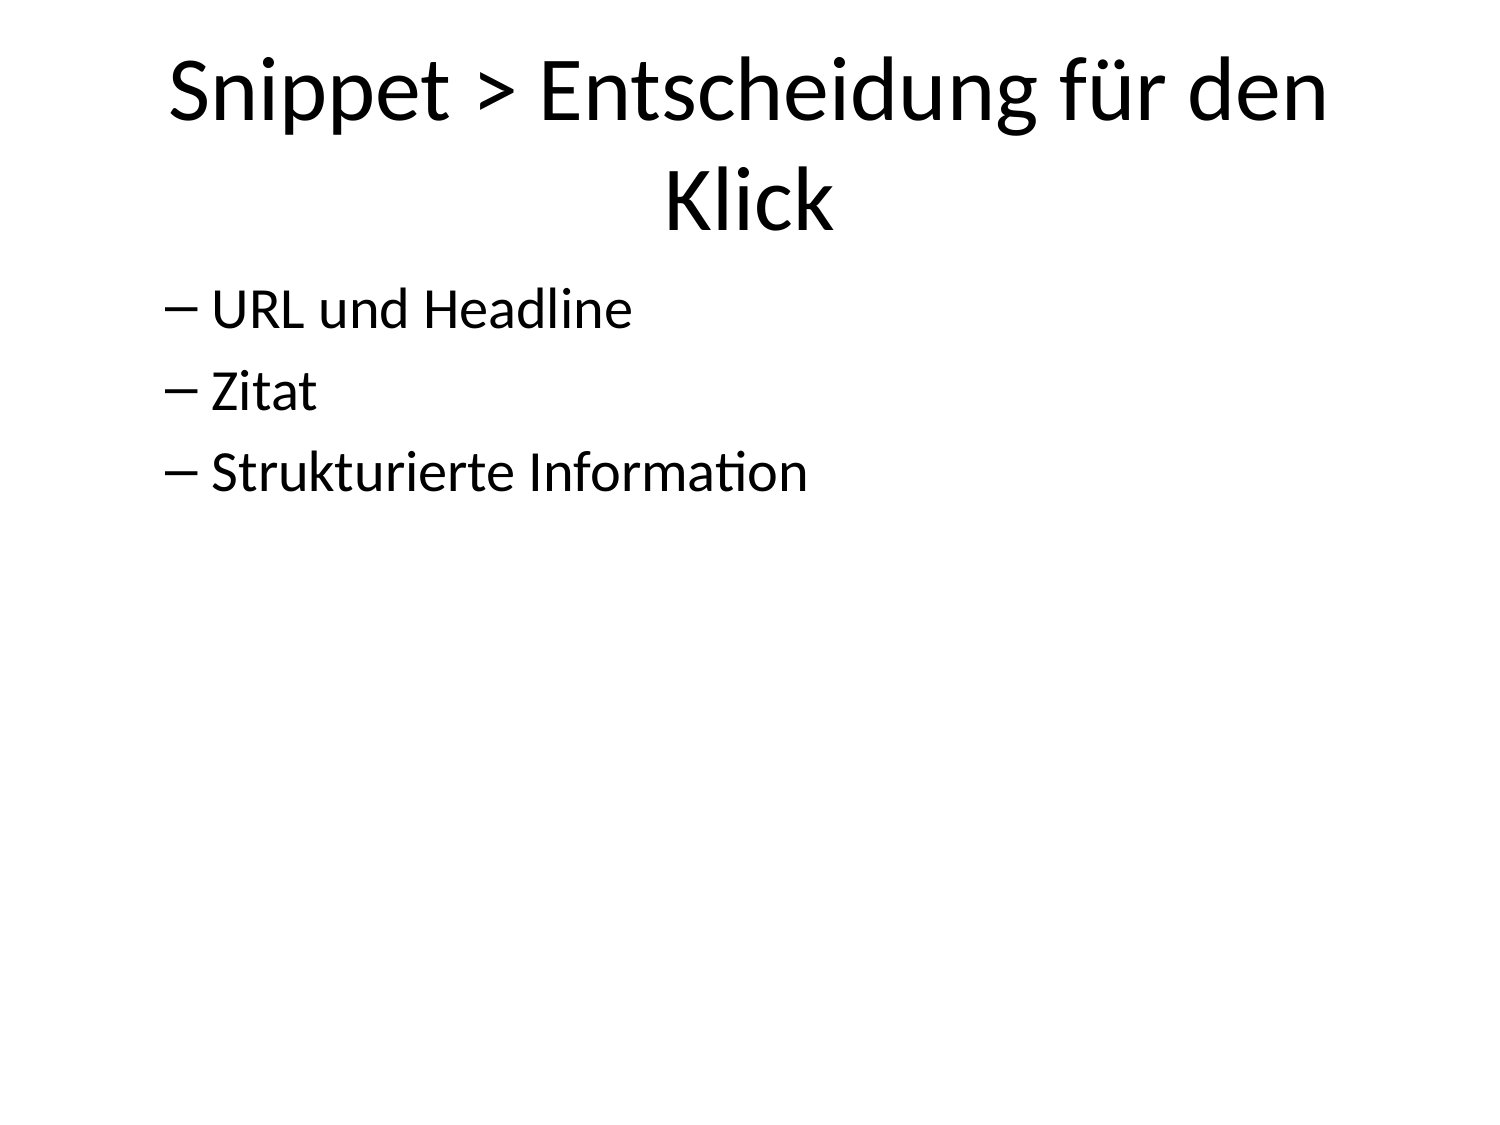

# Snippet > Entscheidung für den Klick
URL und Headline
Zitat
Strukturierte Information